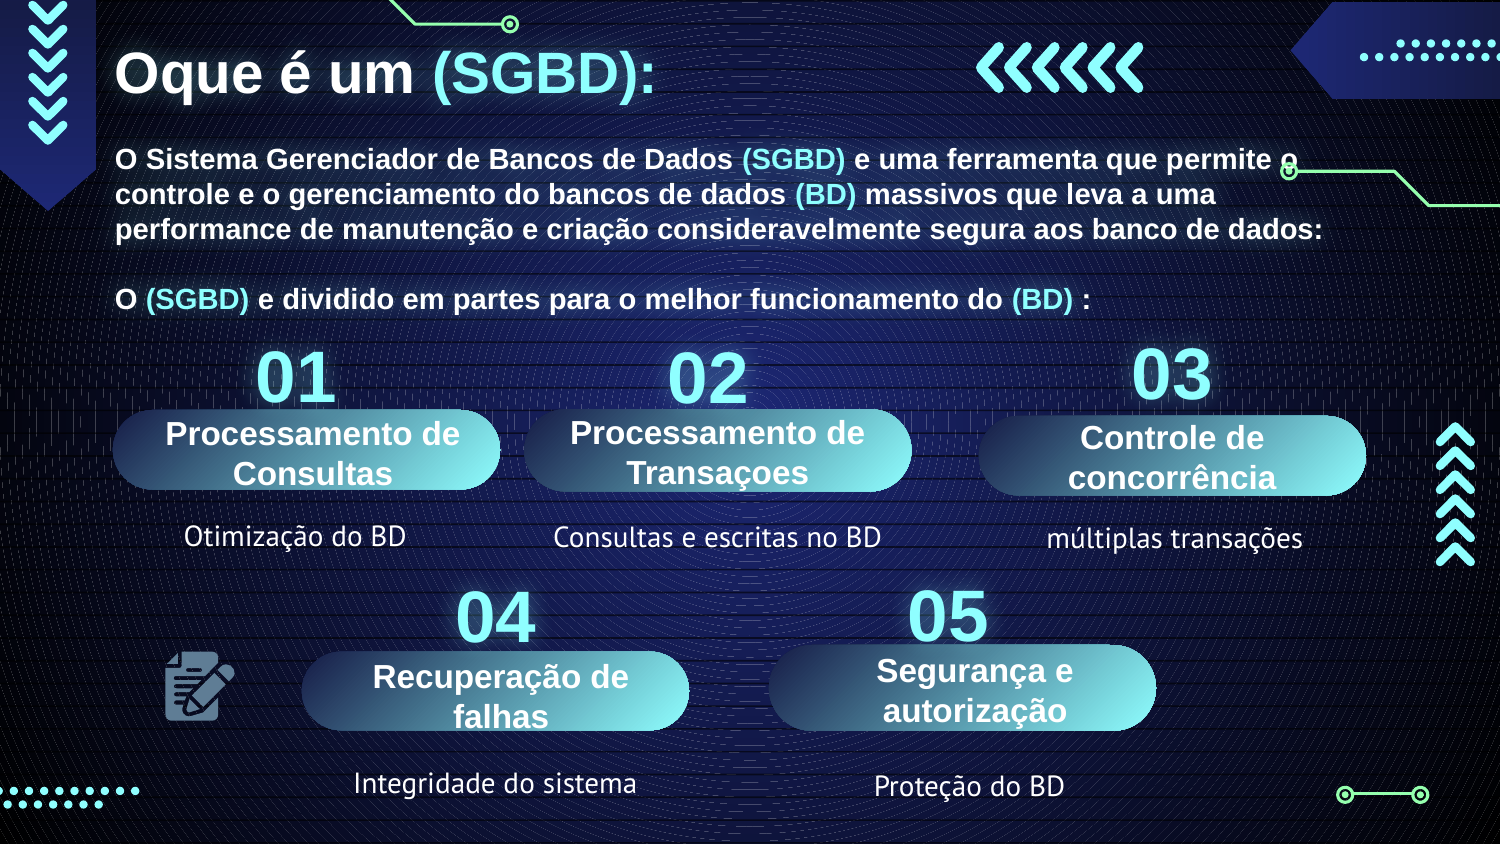

# Oque é um (SGBD): O Sistema Gerenciador de Bancos de Dados (SGBD) e uma ferramenta que permite o controle e o gerenciamento do bancos de dados (BD) massivos que leva a uma performance de manutenção e criação consideravelmente segura aos banco de dados: O (SGBD) e dividido em partes para o melhor funcionamento do (BD) :

03
01
02

Processamento de Transaçoes
Processamento de Consultas
Controle de concorrência
Otimização do BD
Consultas e escritas no BD
múltiplas transações
05
04

Segurança e autorização
Recuperação de falhas
Integridade do sistema
Proteção do BD